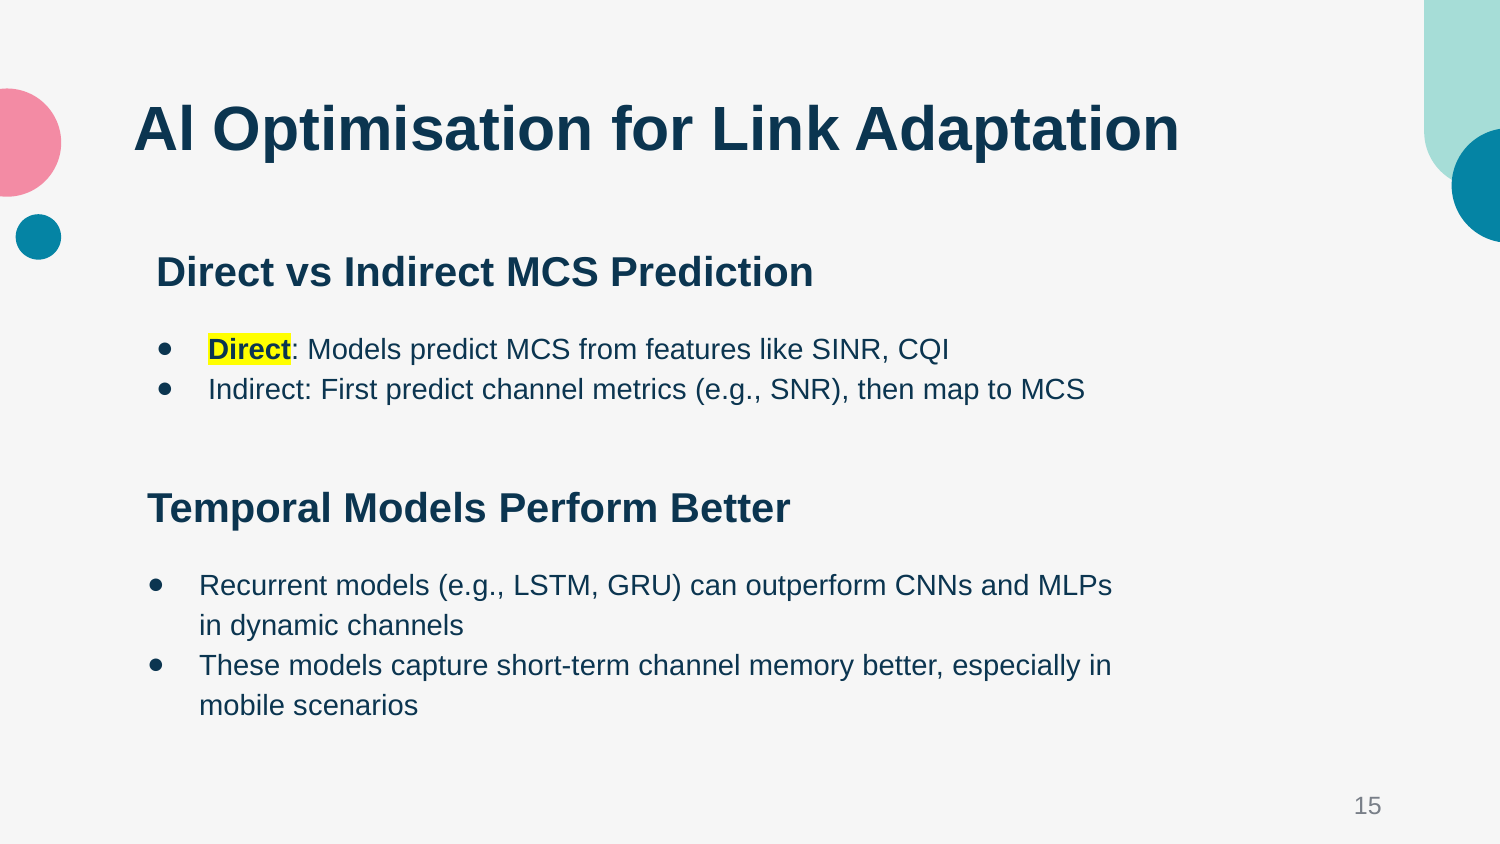

# Al Optimisation for Link Adaptation
Direct vs Indirect MCS Prediction
Direct: Models predict MCS from features like SINR, CQI
Indirect: First predict channel metrics (e.g., SNR), then map to MCS
Temporal Models Perform Better
Recurrent models (e.g., LSTM, GRU) can outperform CNNs and MLPs in dynamic channels
These models capture short-term channel memory better, especially in mobile scenarios
15